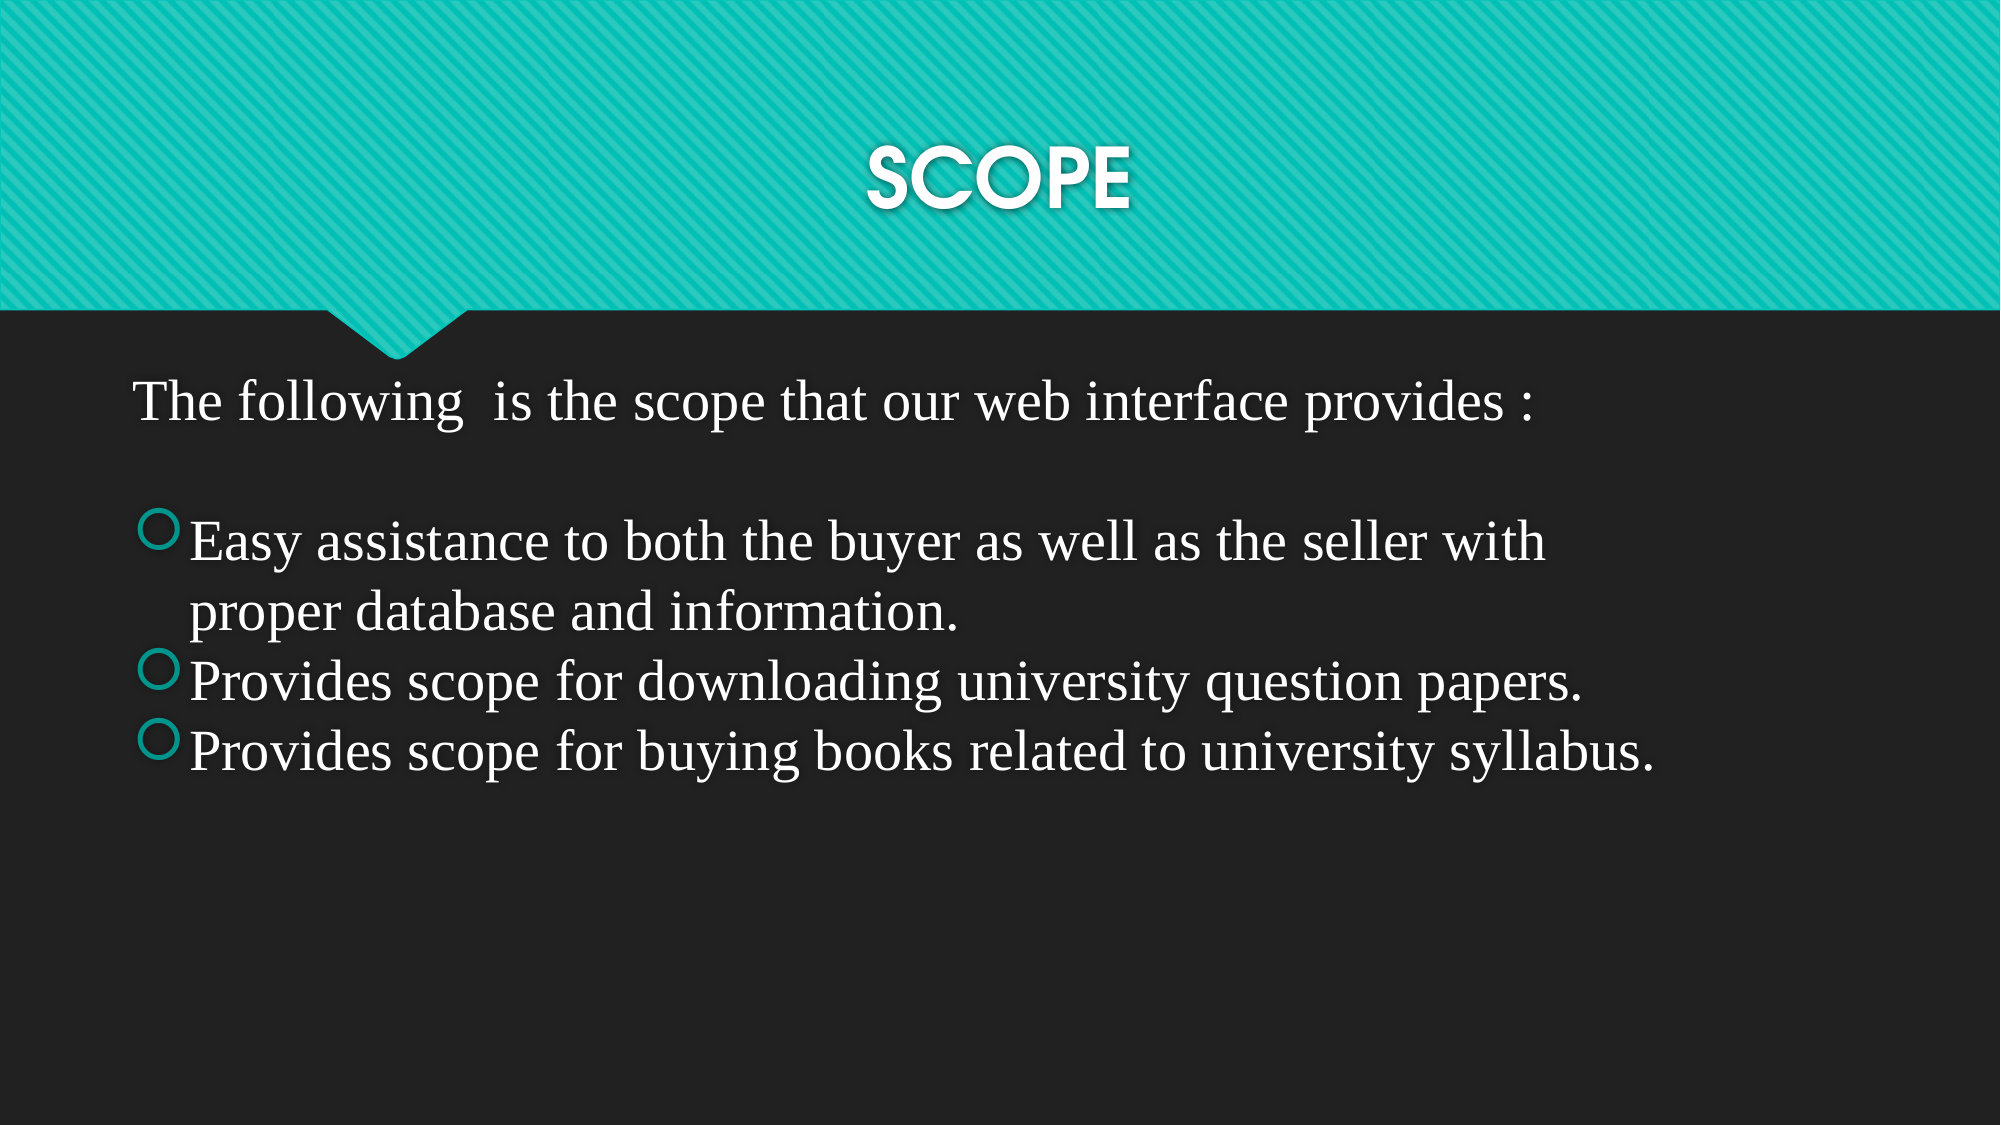

# SCOPE
The following  is the scope that our web interface provides :

Easy assistance to both the buyer as well as the seller with proper database and information.
Provides scope for downloading university question papers.
Provides scope for buying books related to university syllabus.